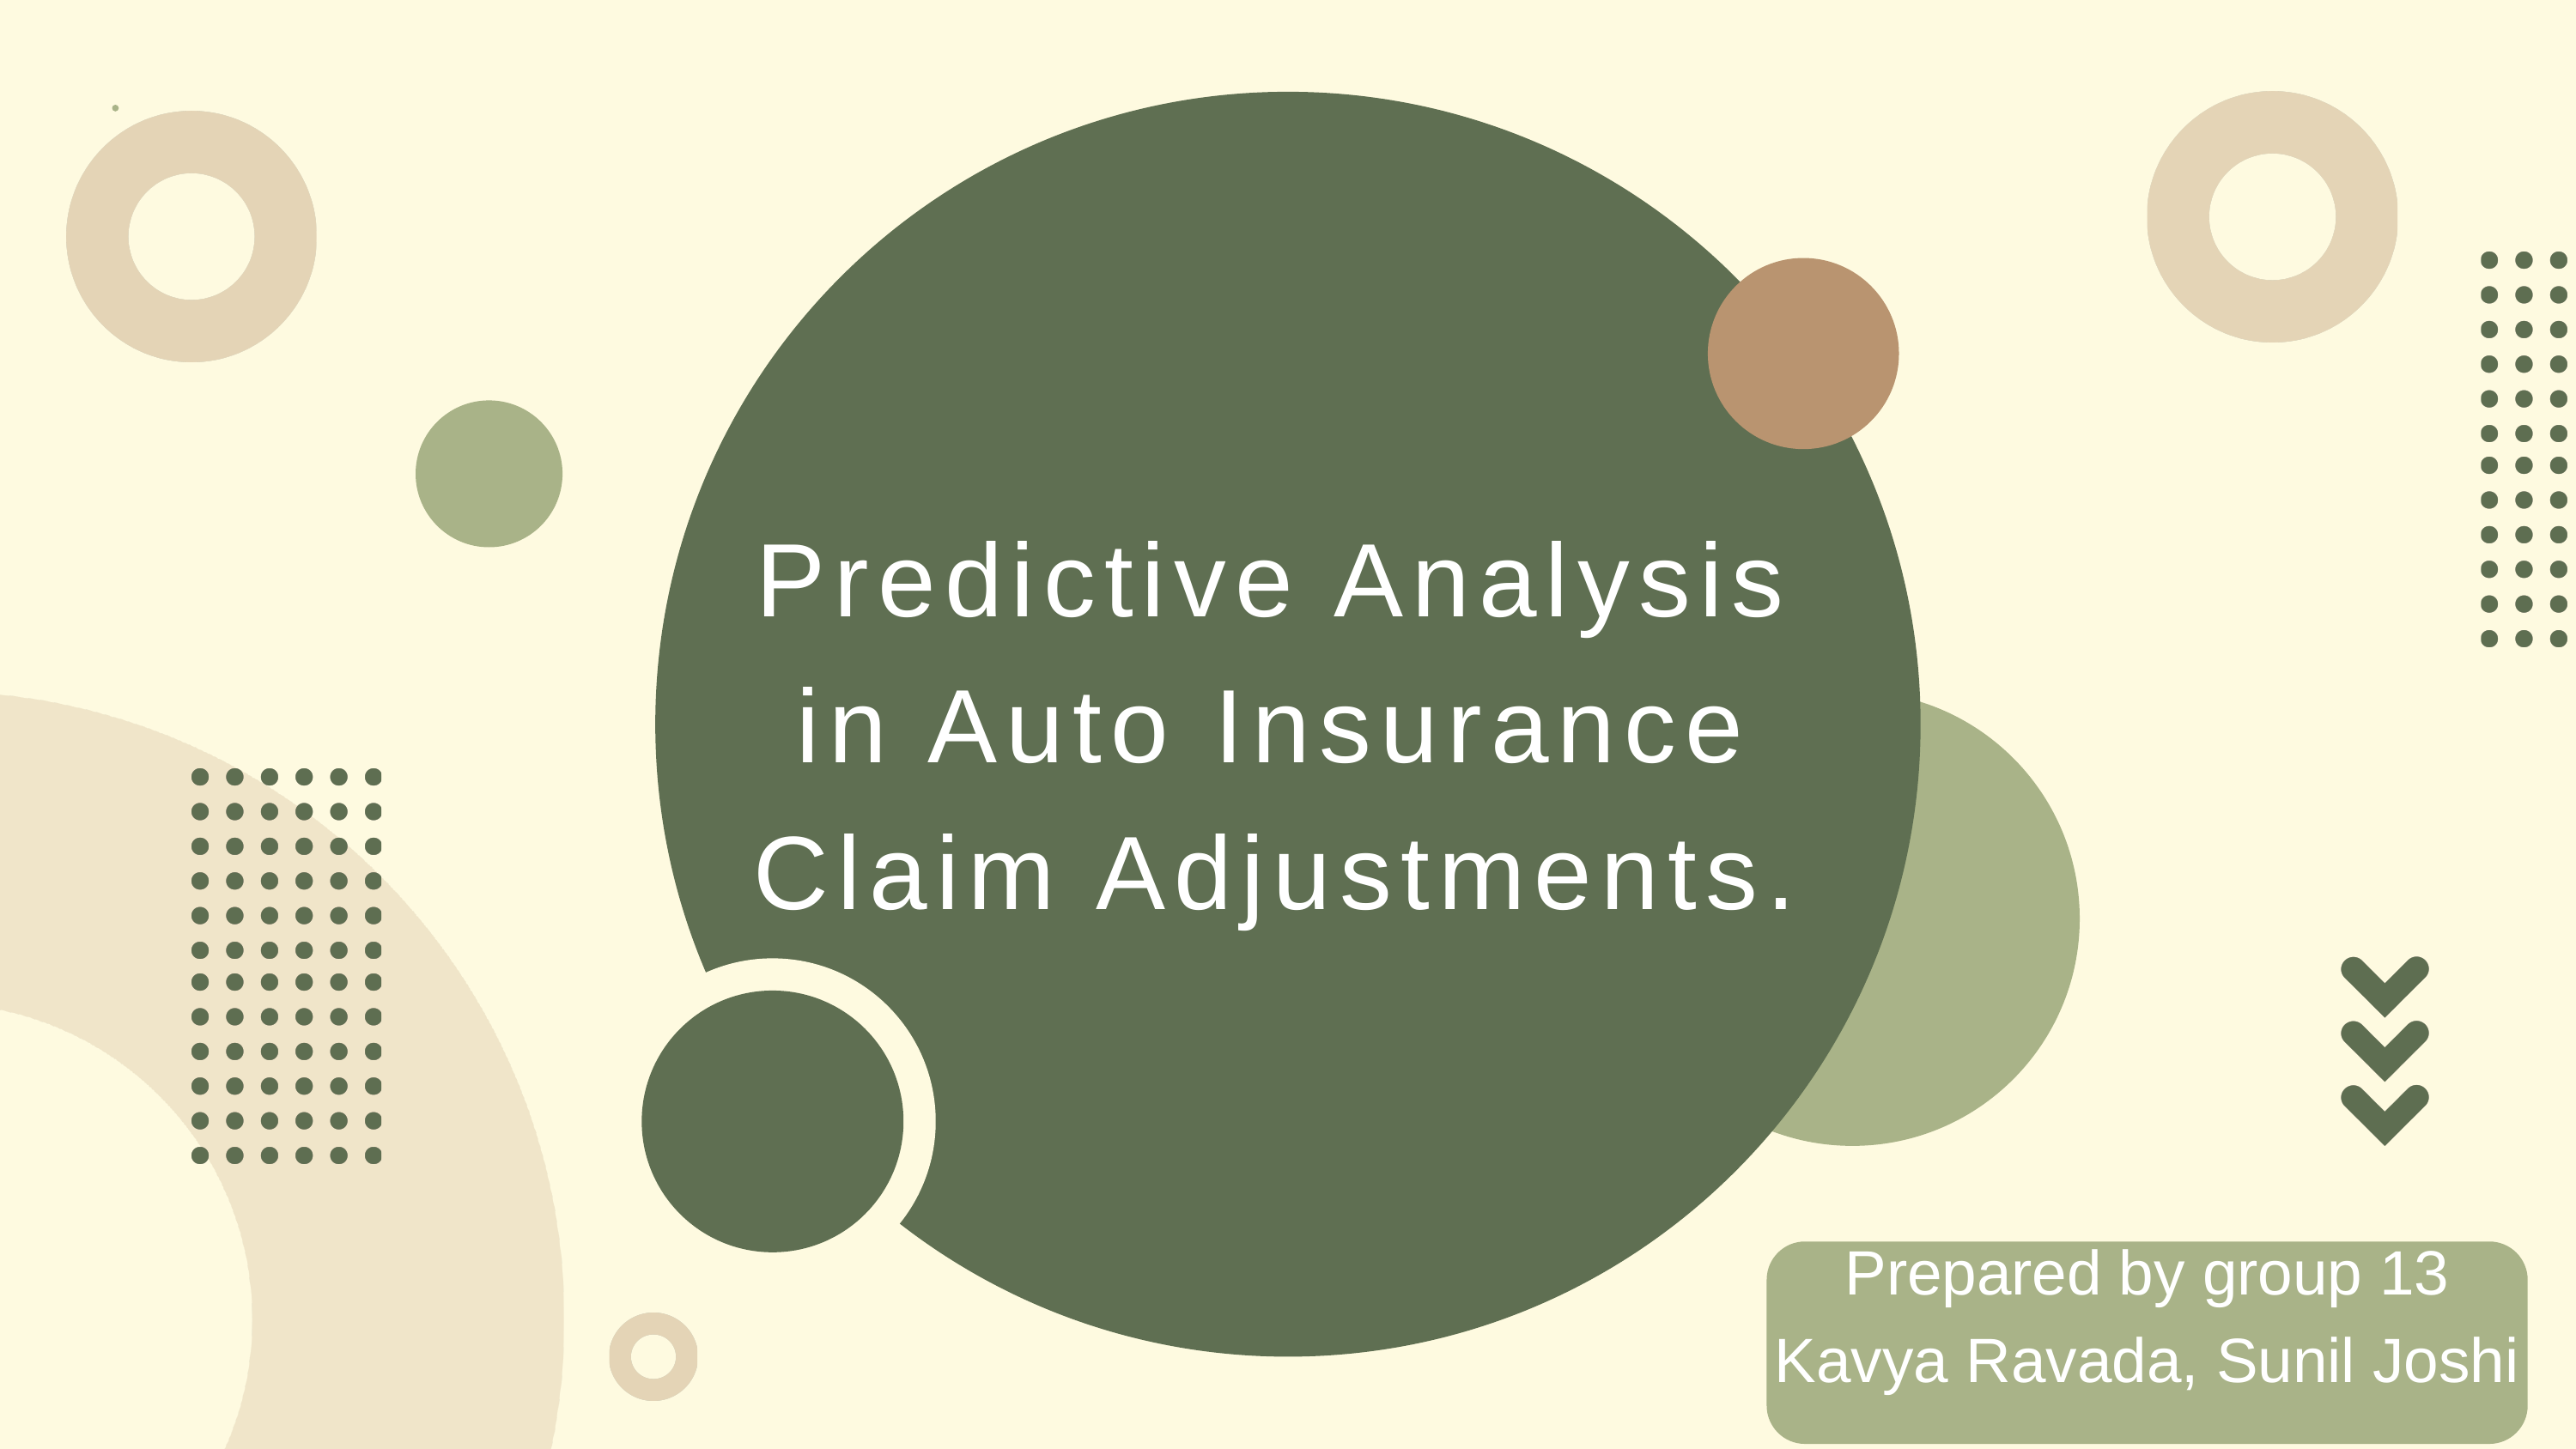

Predictive Analysis in Auto Insurance Claim Adjustments.

Prepared by group 13
Kavya Ravada, Sunil Joshi